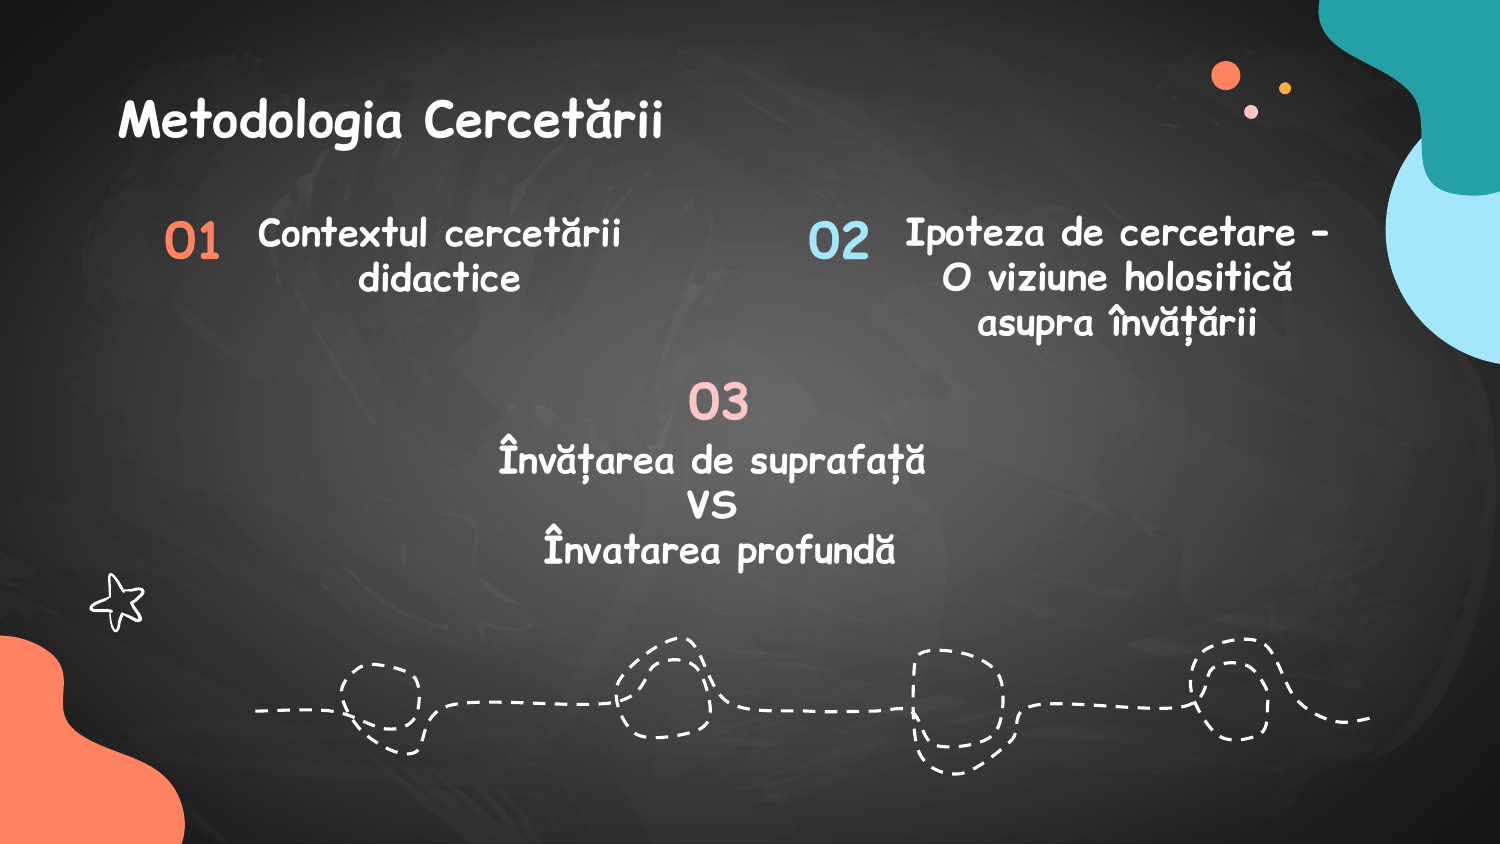

# Metodologia Cercetării
01
02
Contextul cercetării didactice
Ipoteza de cercetare – O viziune holositică asupra învățării
03
Învățarea de suprafață
VS
Învatarea profundă